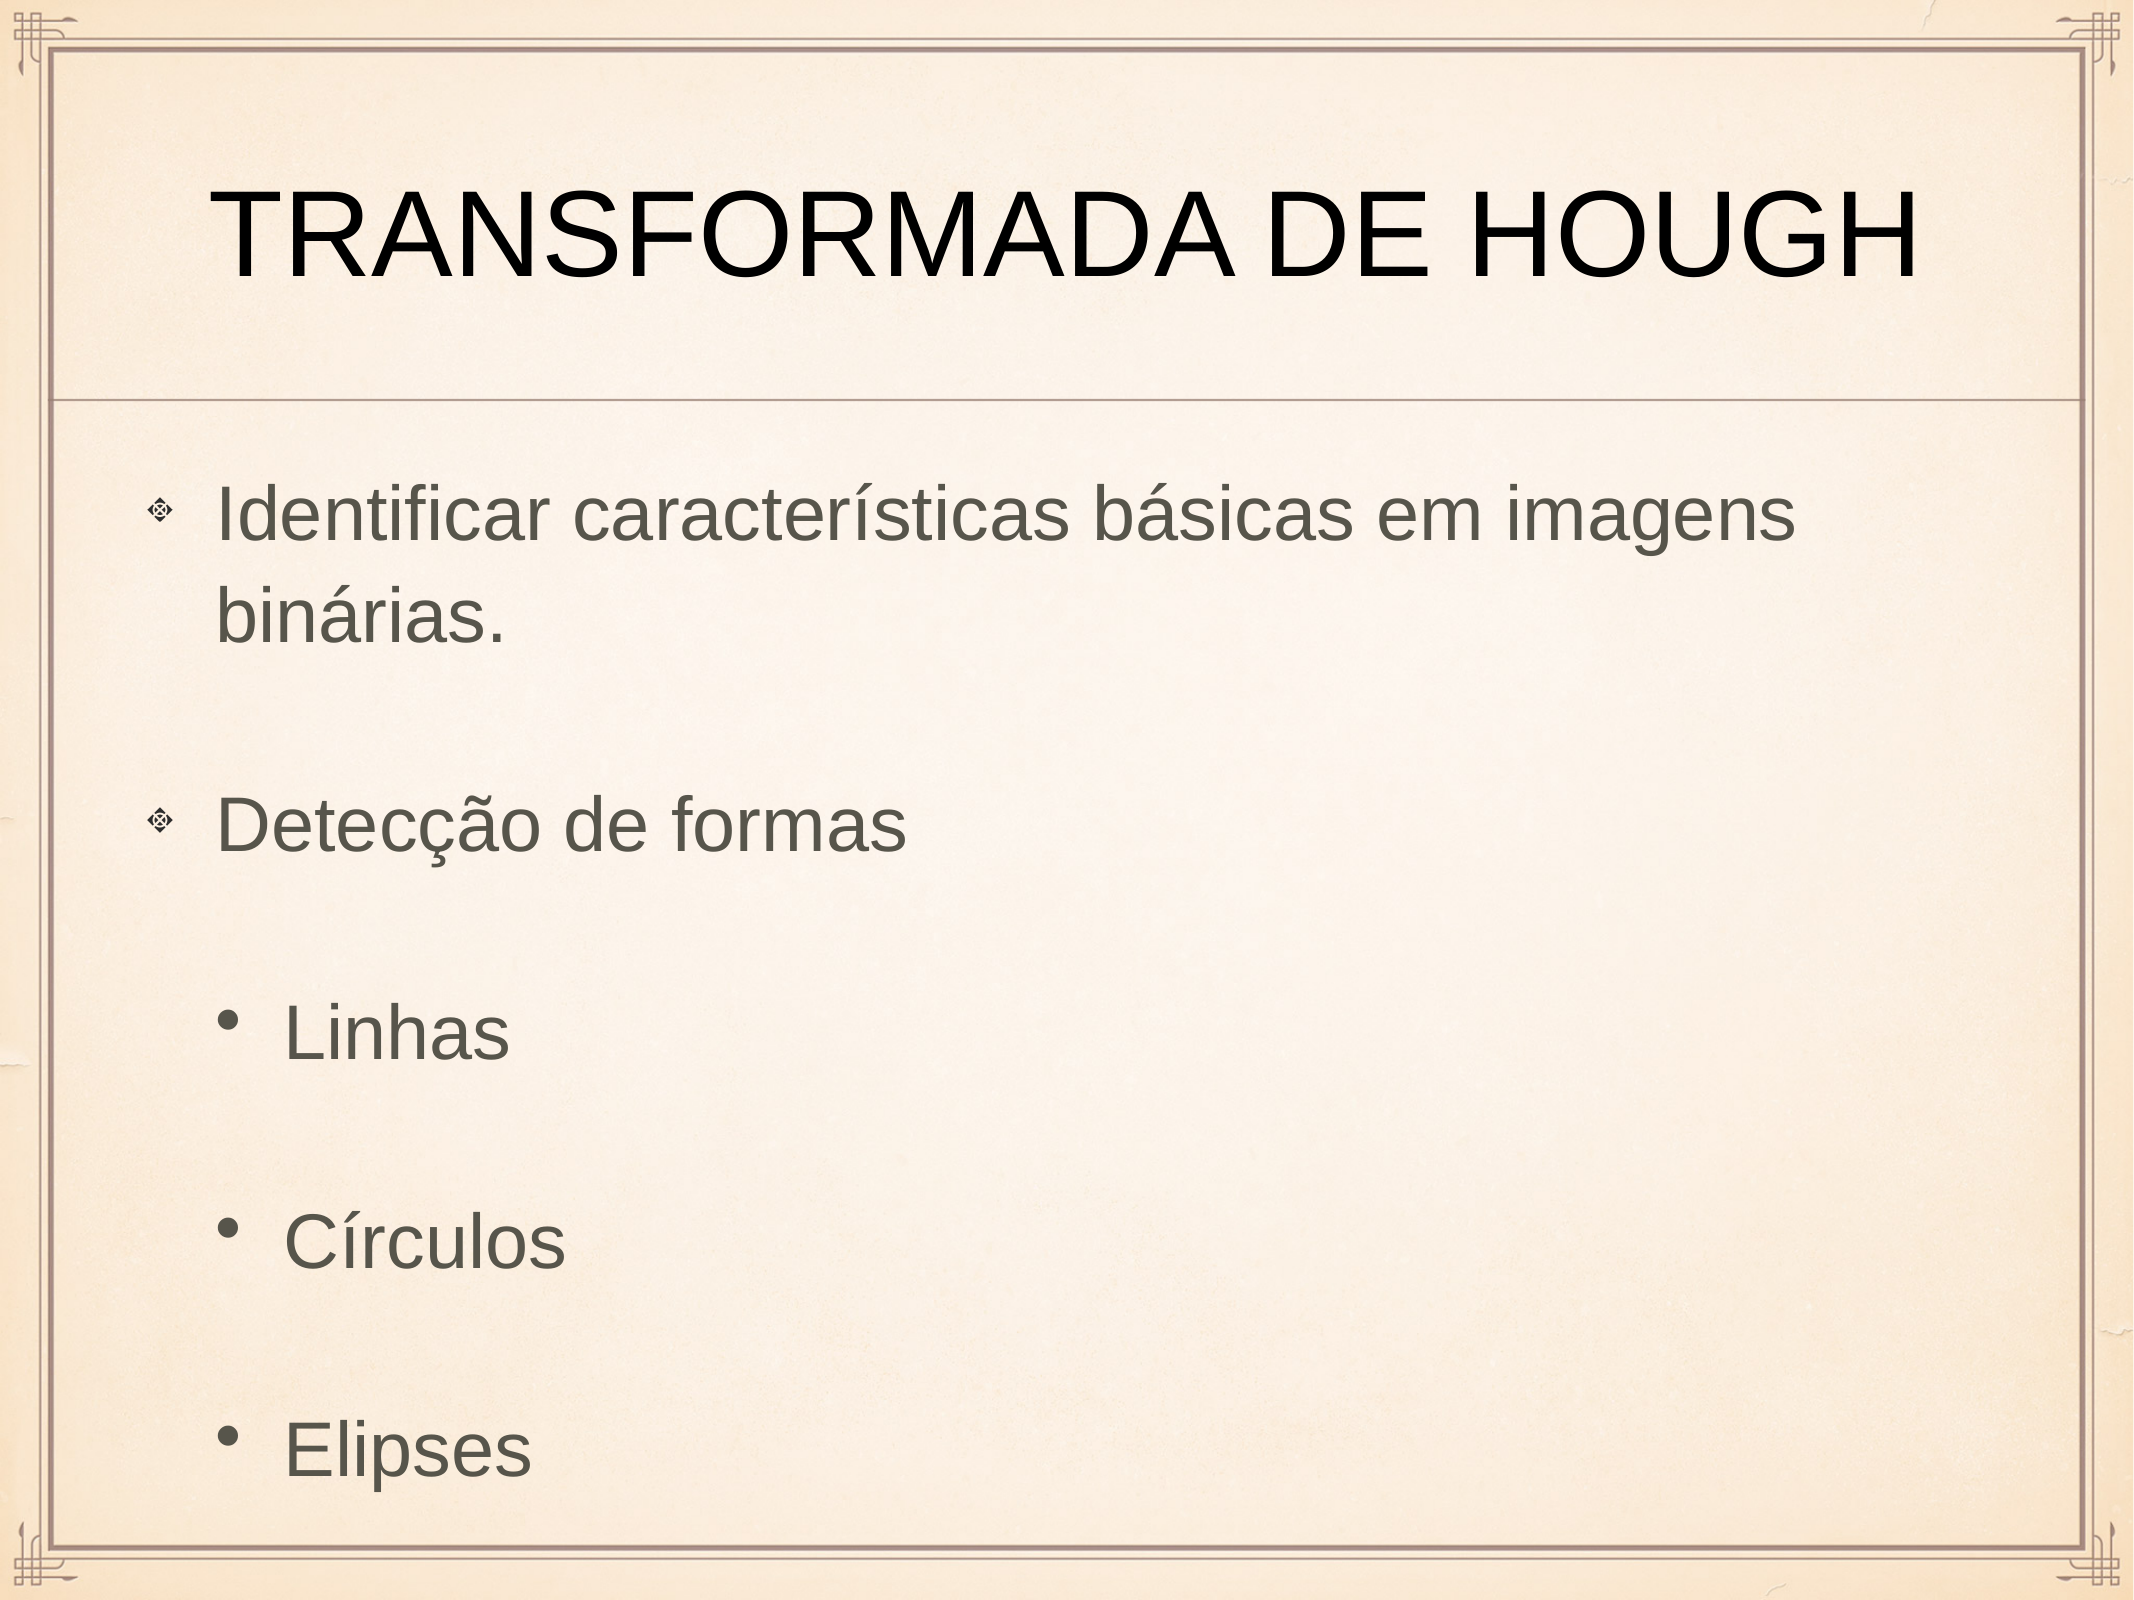

# Transformada de hough
Identificar características básicas em imagens binárias.
Detecção de formas
Linhas
Círculos
Elipses